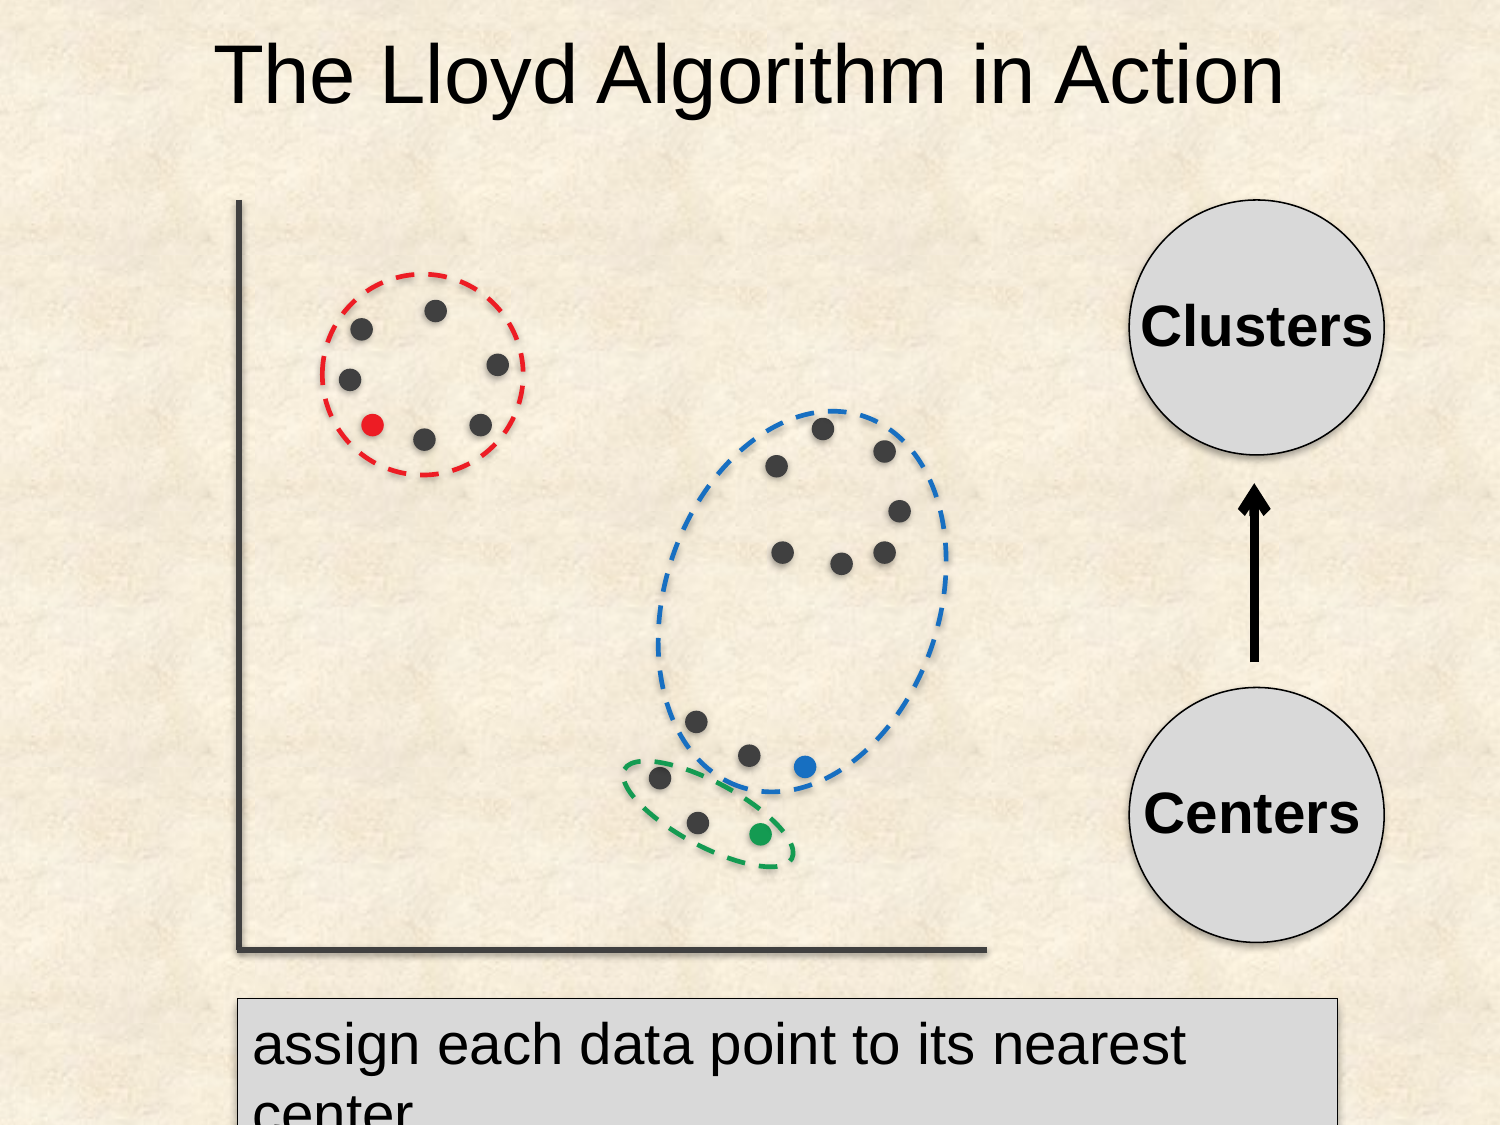

The Lloyd Algorithm in Action

Clusters

Centers
assign each data point to its nearest center